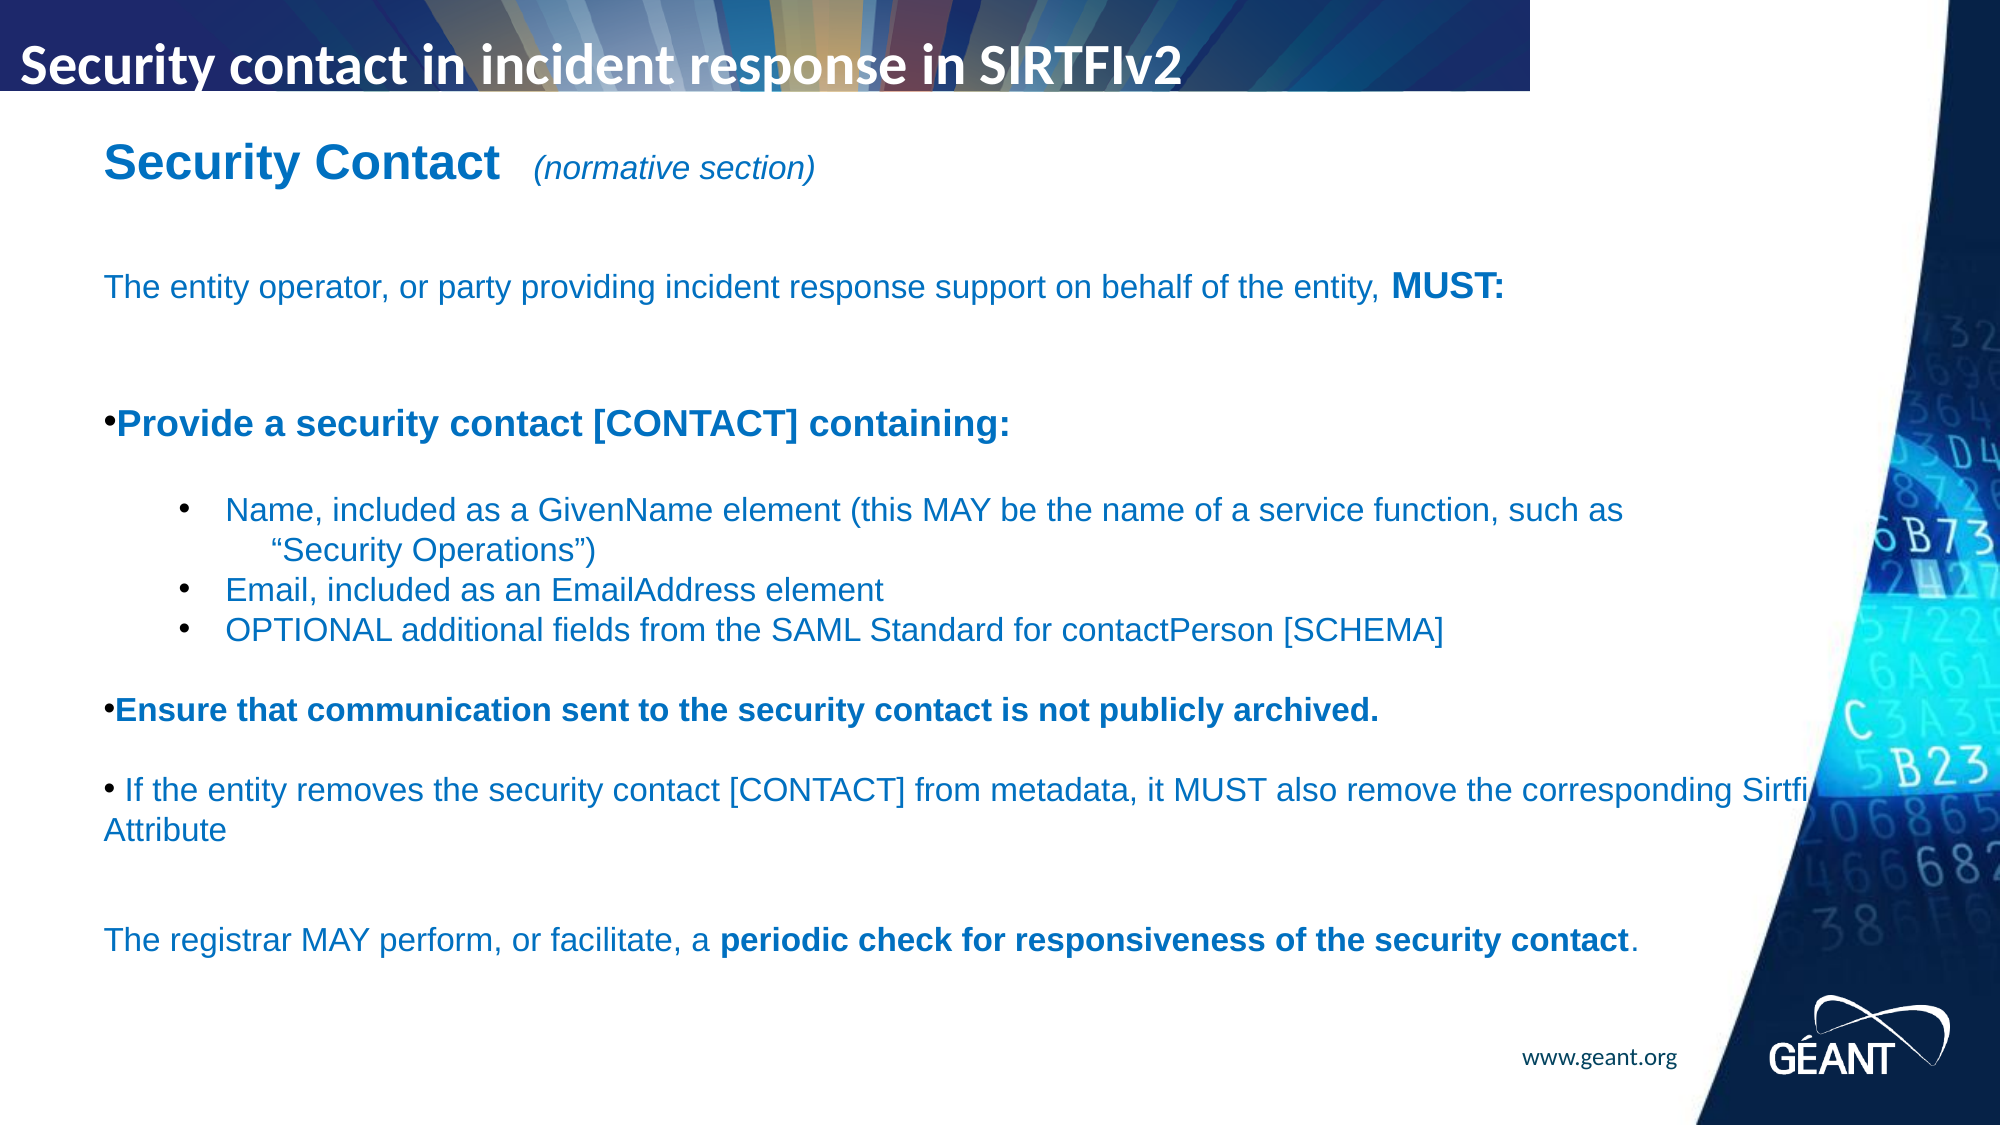

# Security contact in incident response in SIRTFIv2
Security Contact  (normative section)
The entity operator, or party providing incident response support on behalf of the entity, MUST:
Provide a security contact [CONTACT] containing:
Name, included as a GivenName element (this MAY be the name of a service function, such as
     “Security Operations”)
Email, included as an EmailAddress element
OPTIONAL additional fields from the SAML Standard for contactPerson [SCHEMA]
Ensure that communication sent to the security contact is not publicly archived.
 If the entity removes the security contact [CONTACT] from metadata, it MUST also remove the corresponding Sirtfi Attribute
The registrar MAY perform, or facilitate, a periodic check for responsiveness of the security contact.